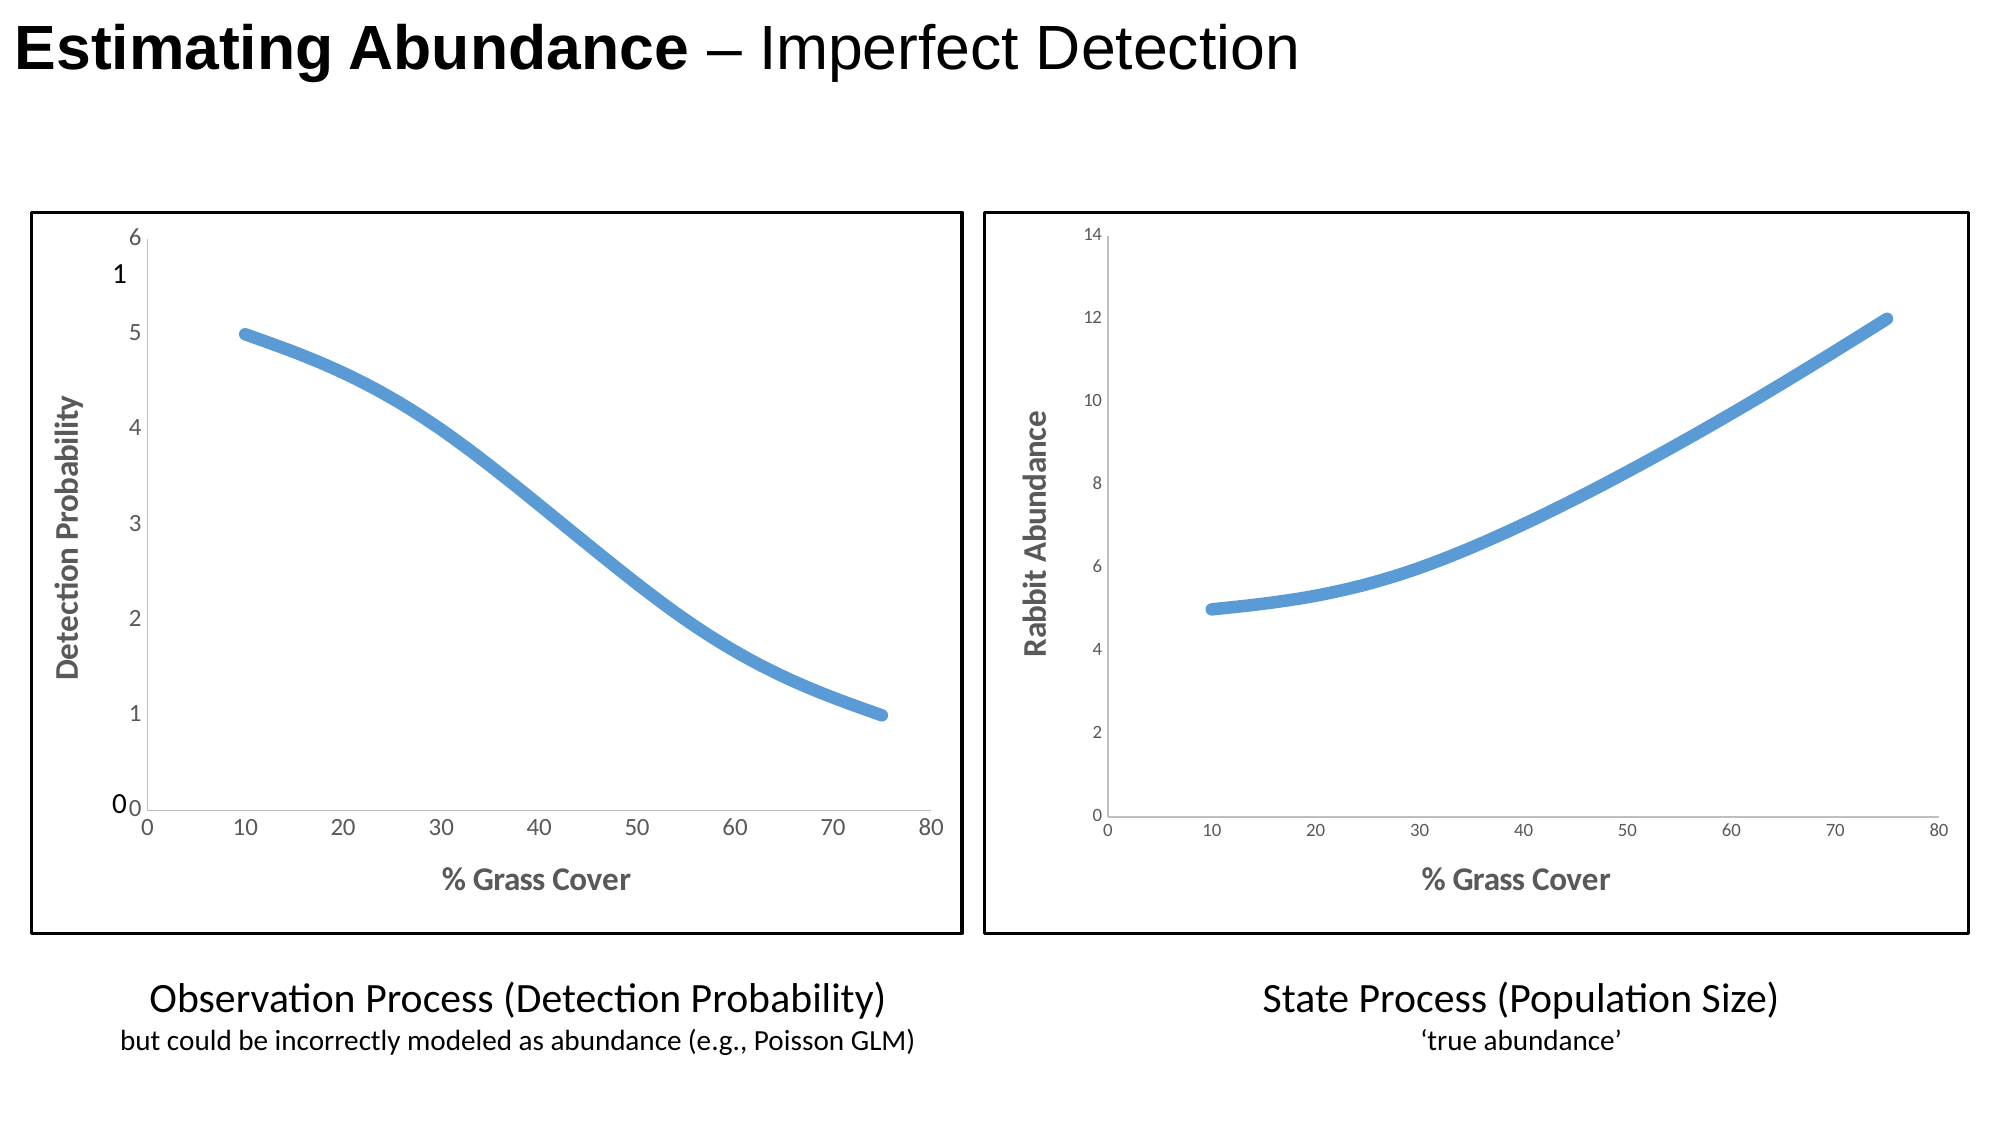

Estimating Abundance – Imperfect Detection

### Chart

| Category | Rabbit Abundance  |
|---|---|

### Chart

| Category | Rabbit Abundance  |
|---|---|
1
0
Observation Process (Detection Probability)
but could be incorrectly modeled as abundance (e.g., Poisson GLM)
State Process (Population Size)
‘true abundance’